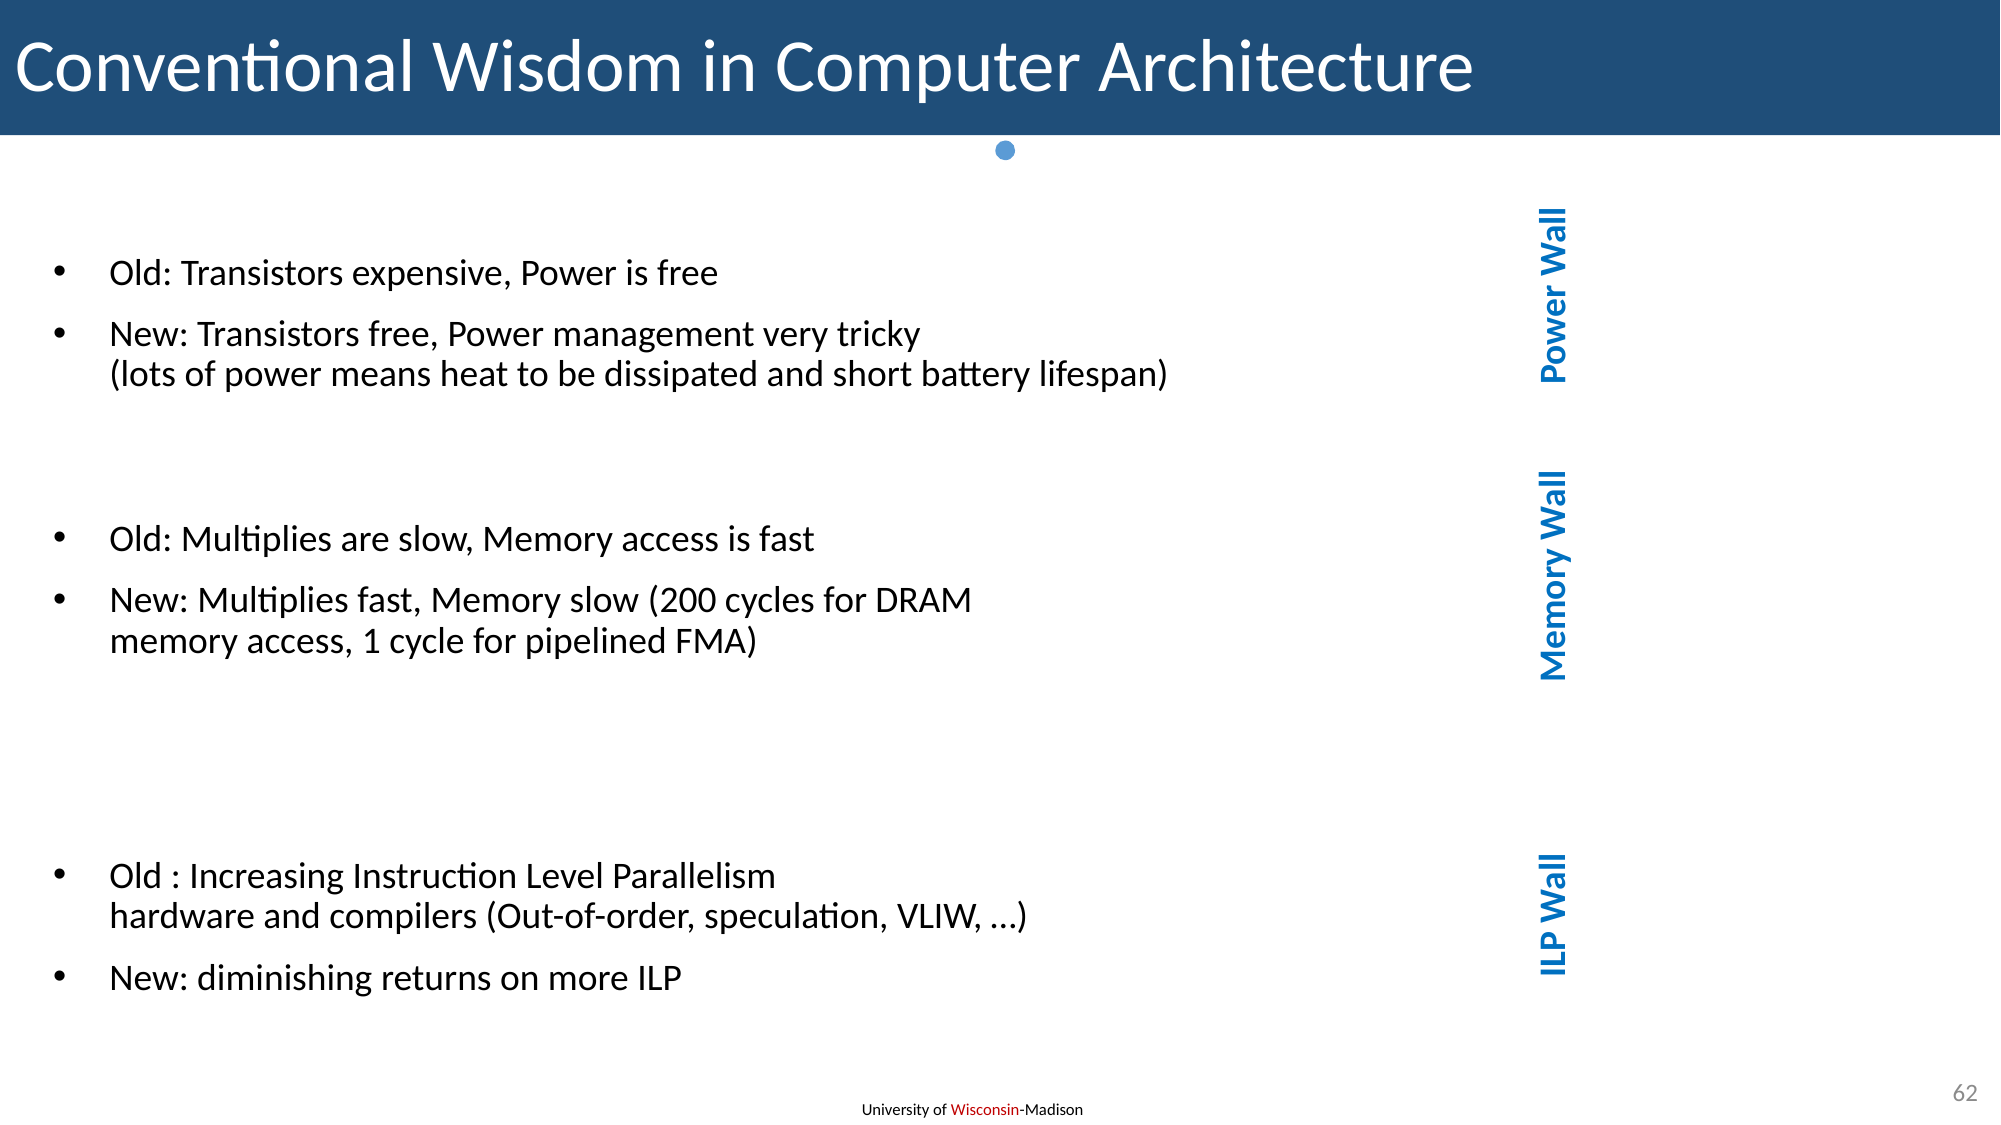

# Conventional Wisdom in Computer Architecture

Power Wall
Old: Transistors expensive, Power is free
New: Transistors free, Power management very tricky
(lots of power means heat to be dissipated and short battery lifespan)
Old: Multiplies are slow, Memory access is fast
New: Multiplies fast, Memory slow (200 cycles for DRAM
memory access, 1 cycle for pipelined FMA)

Old : Increasing Instruction Level Parallelism
hardware and compilers (Out-of-order, speculation, VLIW, …)
New: diminishing returns on more ILP

Memory Wall
ILP Wall
62